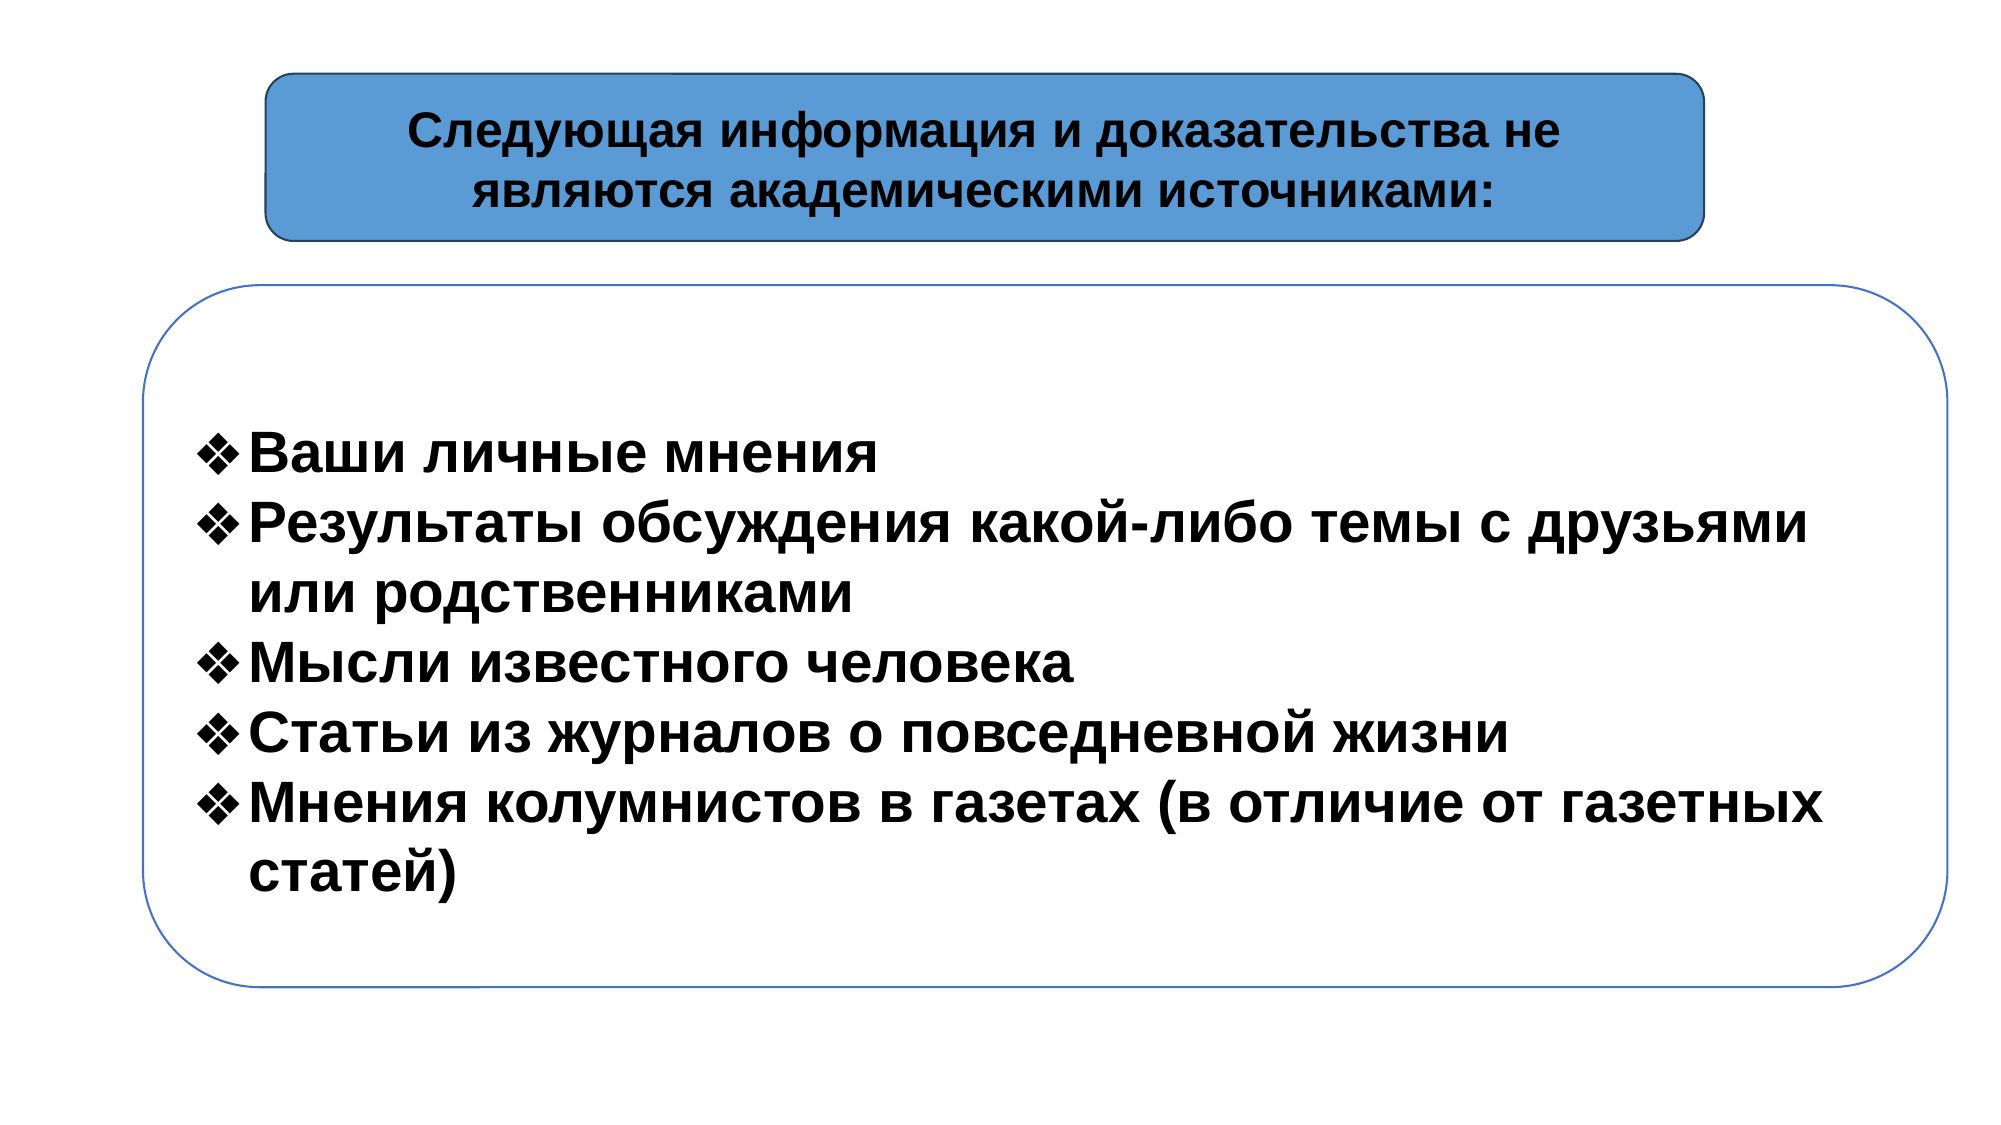

Следующая информация и доказательства не являются академическими источниками:

Ваши личные мнения
Результаты обсуждения какой-либо темы с друзьями или родственниками
Мысли известного человека
Статьи из журналов о повседневной жизни
Мнения колумнистов в газетах (в отличие от газетных статей)